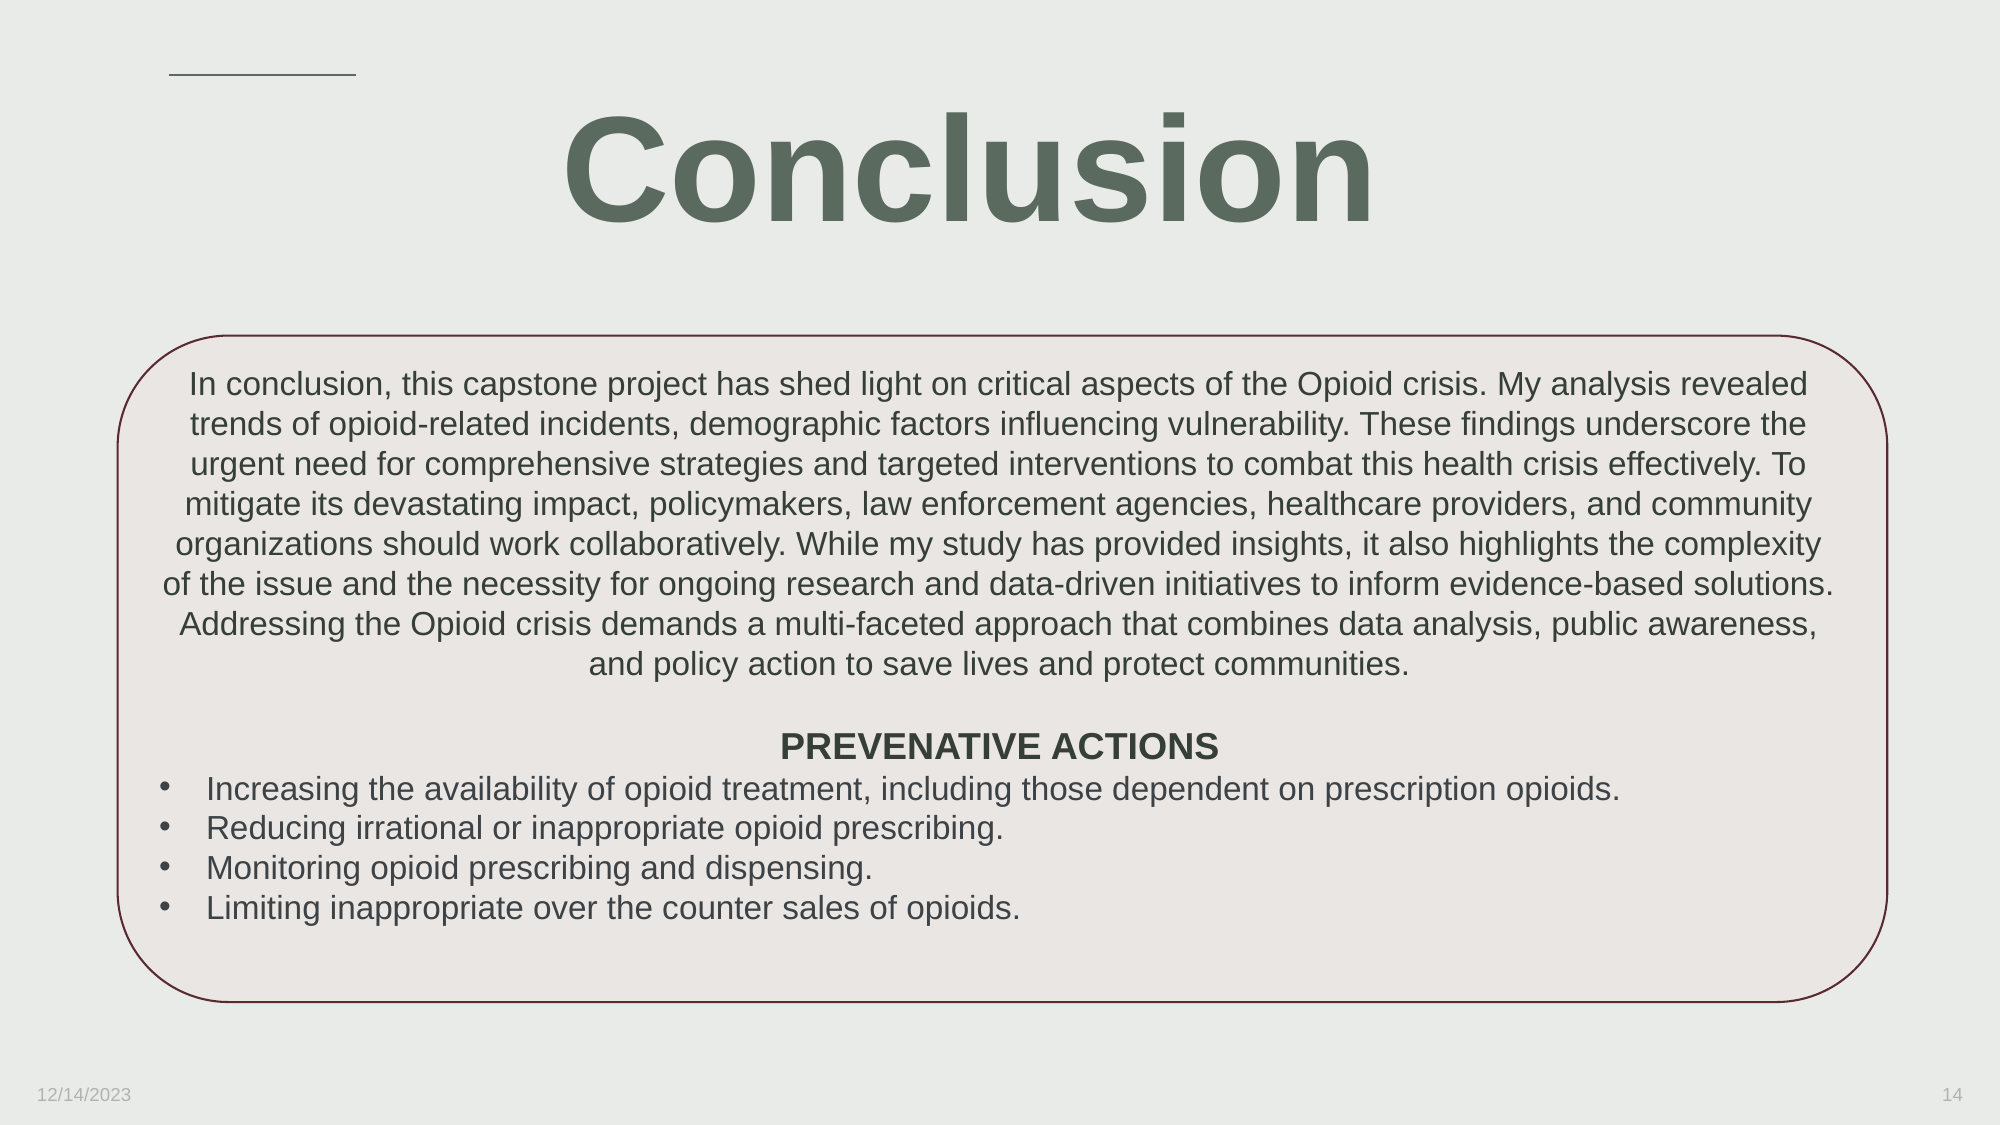

# Conclusion

In conclusion, this capstone project has shed light on critical aspects of the Opioid crisis. My analysis revealed trends of opioid-related incidents, demographic factors influencing vulnerability. These findings underscore the urgent need for comprehensive strategies and targeted interventions to combat this health crisis effectively. To mitigate its devastating impact, policymakers, law enforcement agencies, healthcare providers, and community organizations should work collaboratively. While my study has provided insights, it also highlights the complexity of the issue and the necessity for ongoing research and data-driven initiatives to inform evidence-based solutions. Addressing the Opioid crisis demands a multi-faceted approach that combines data analysis, public awareness, and policy action to save lives and protect communities.

PREVENATIVE ACTIONS
Increasing the availability of opioid treatment, including those dependent on prescription opioids.
Reducing irrational or inappropriate opioid prescribing.
Monitoring opioid prescribing and dispensing.
Limiting inappropriate over the counter sales of opioids.

12/14/2023
14